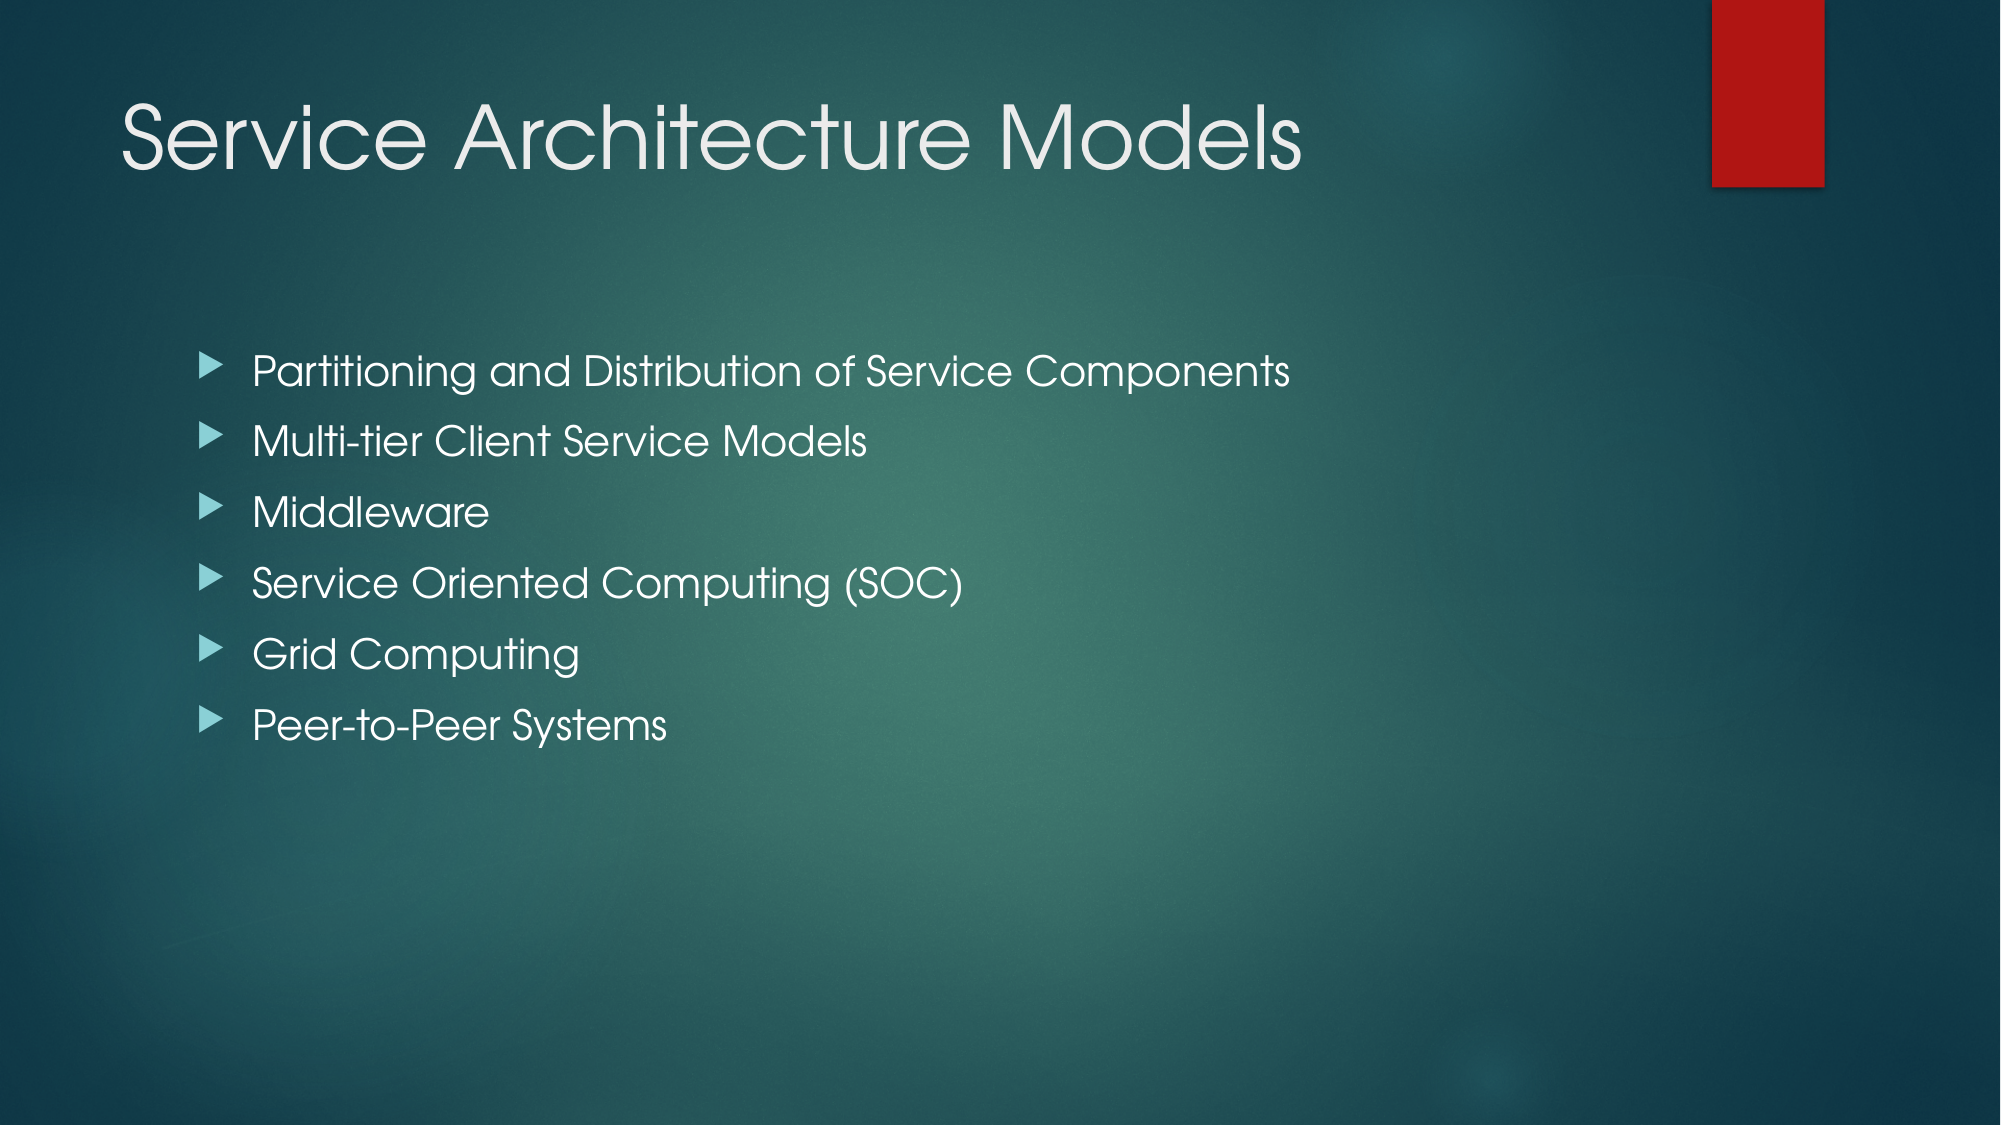

# Service Architecture Models
Partitioning and Distribution of Service Components
Multi-tier Client Service Models
Middleware
Service Oriented Computing (SOC)
Grid Computing
Peer-to-Peer Systems